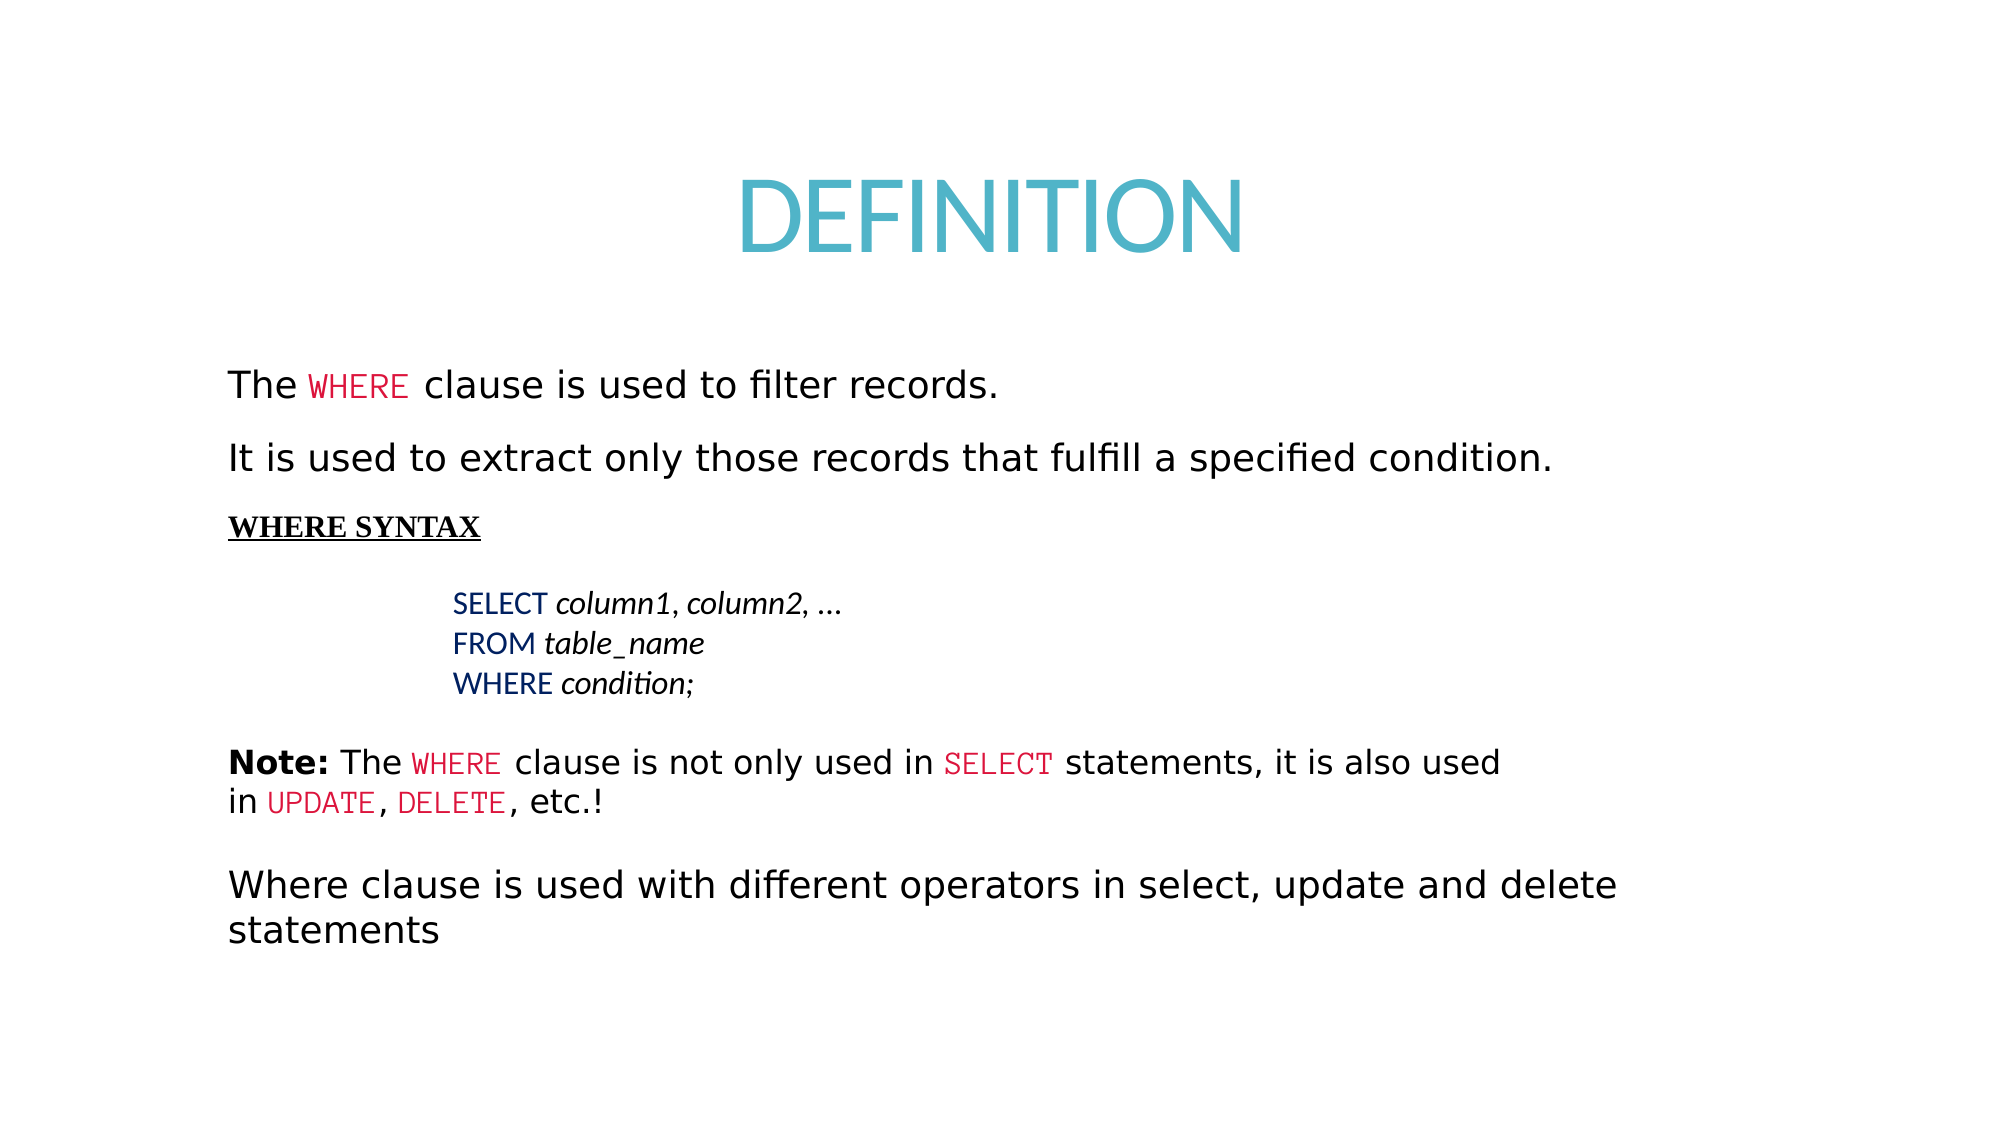

# DEFINITION
The WHERE clause is used to filter records.

It is used to extract only those records that fulfill a specified condition.

WHERE SYNTAX

SELECT column1, column2, ...
FROM table_name
WHERE condition;

Note: The WHERE clause is not only used in SELECT statements, it is also used in UPDATE, DELETE, etc.!

Where clause is used with different operators in select, update and delete statements